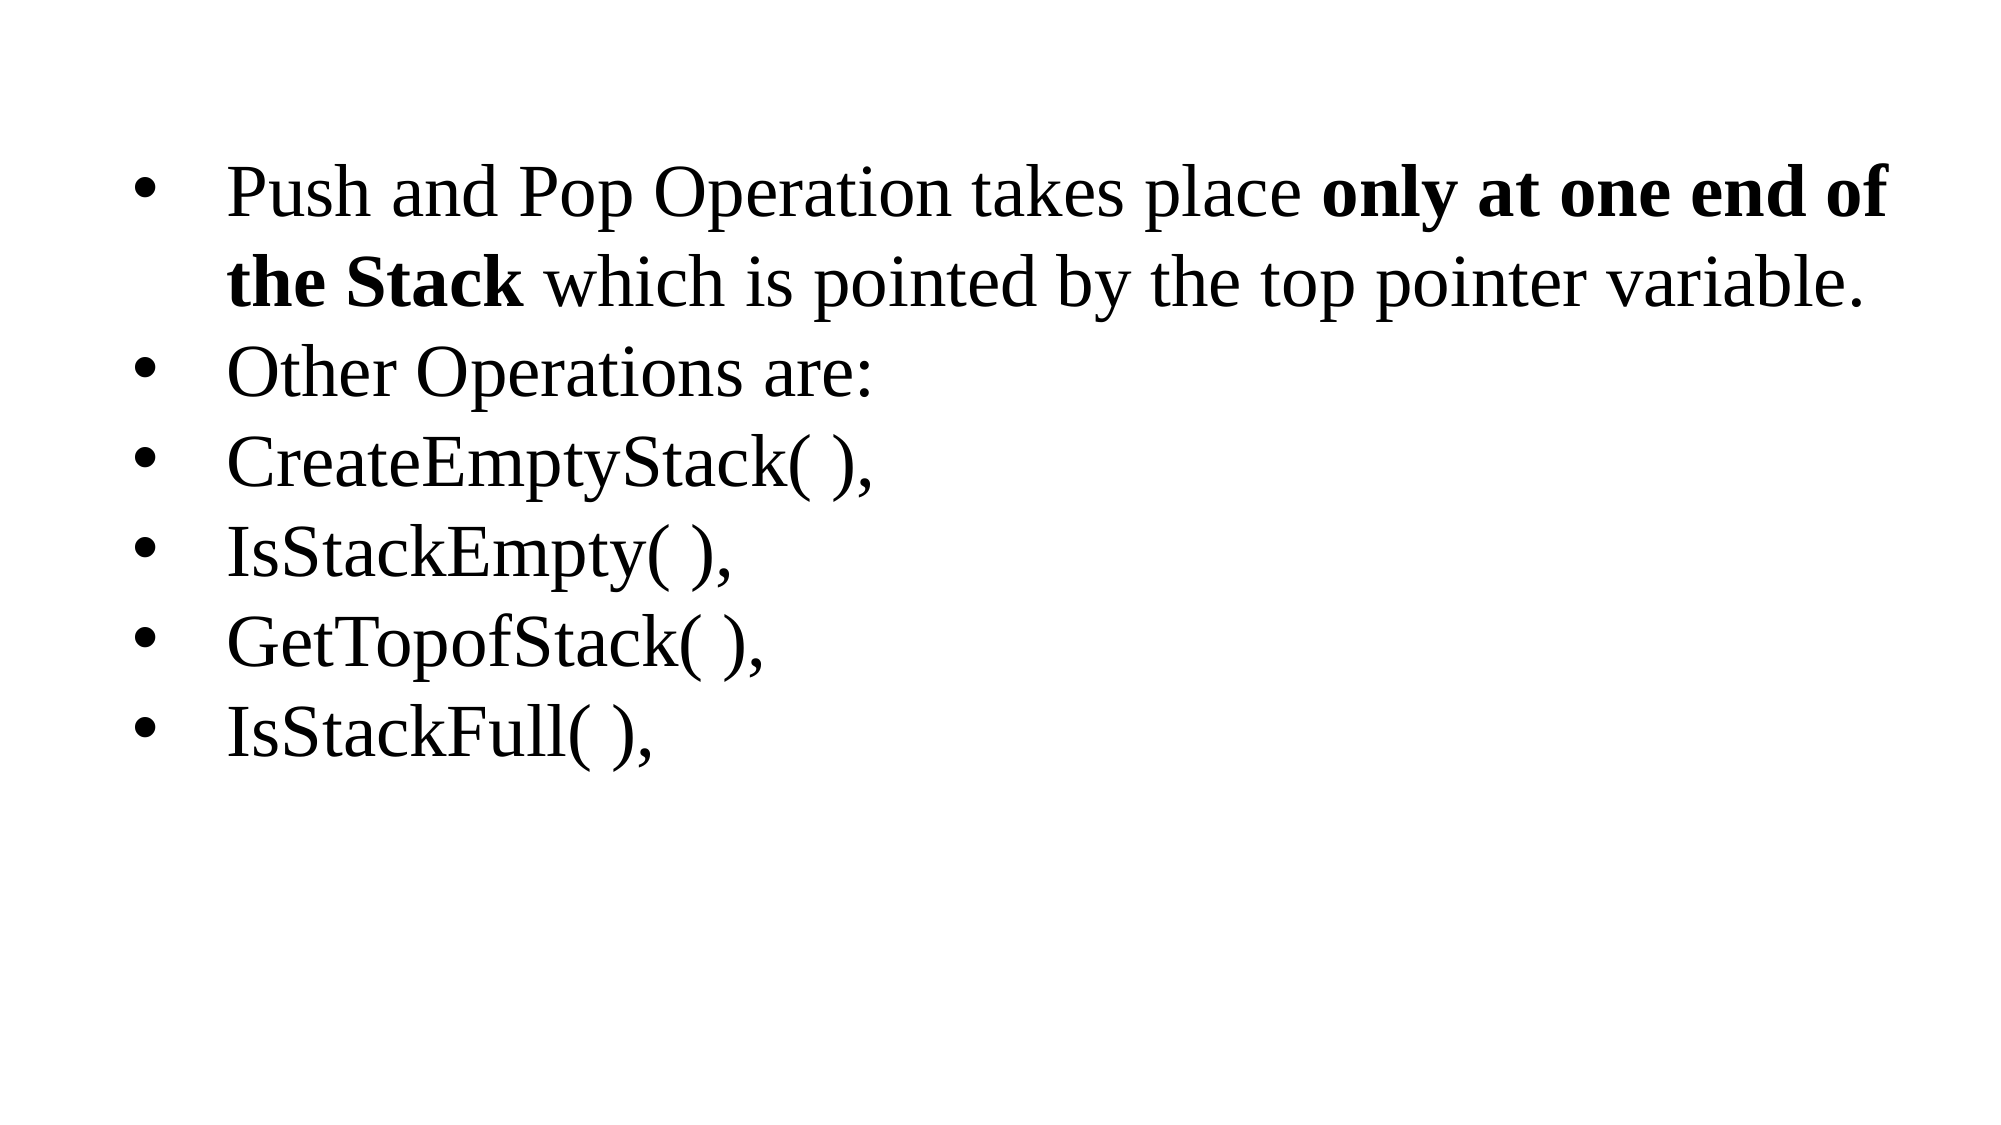

Push and Pop Operation takes place only at one end of the Stack which is pointed by the top pointer variable.
Other Operations are:
CreateEmptyStack( ),
IsStackEmpty( ),
GetTopofStack( ),
IsStackFull( ),